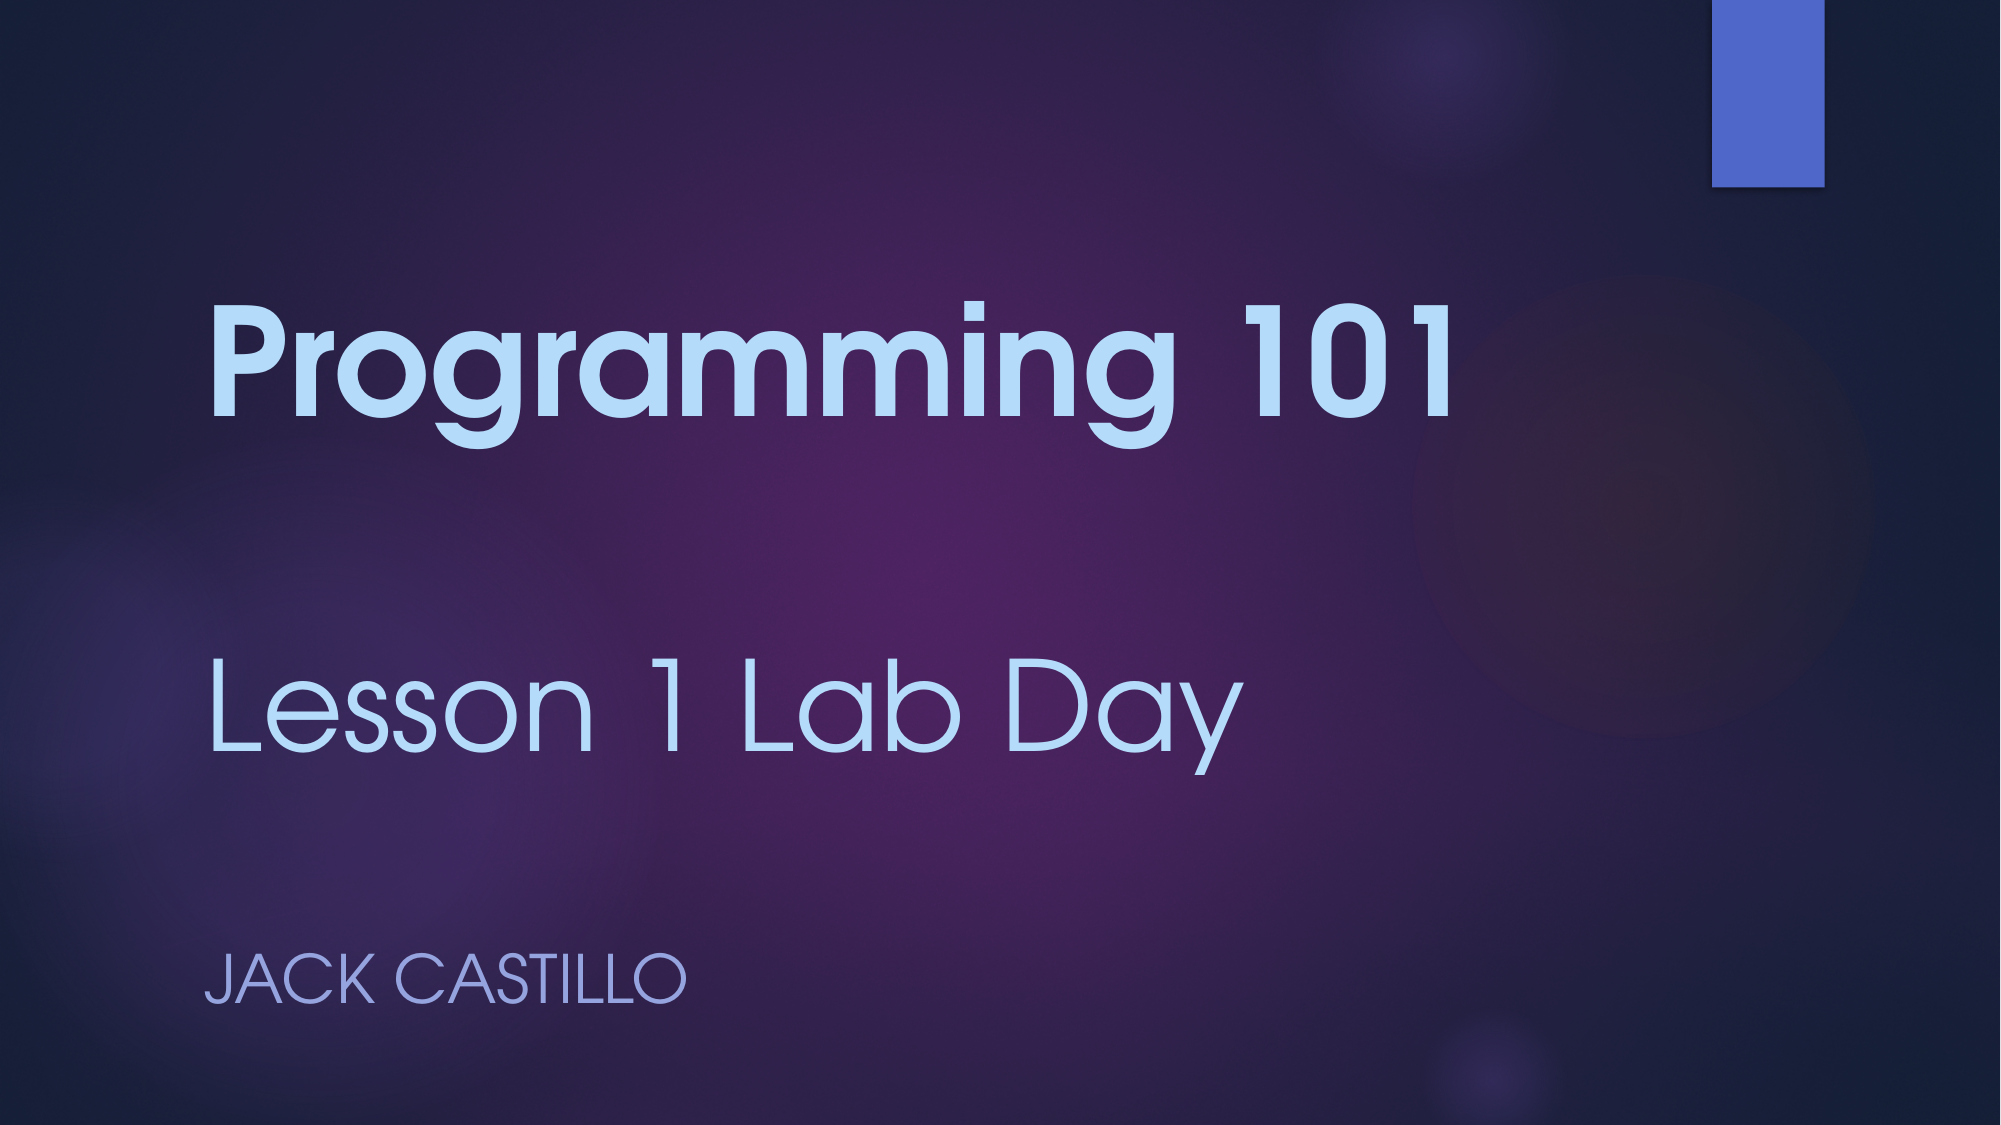

# Programming 101 Lesson 1 Lab Day
Jack Castillo